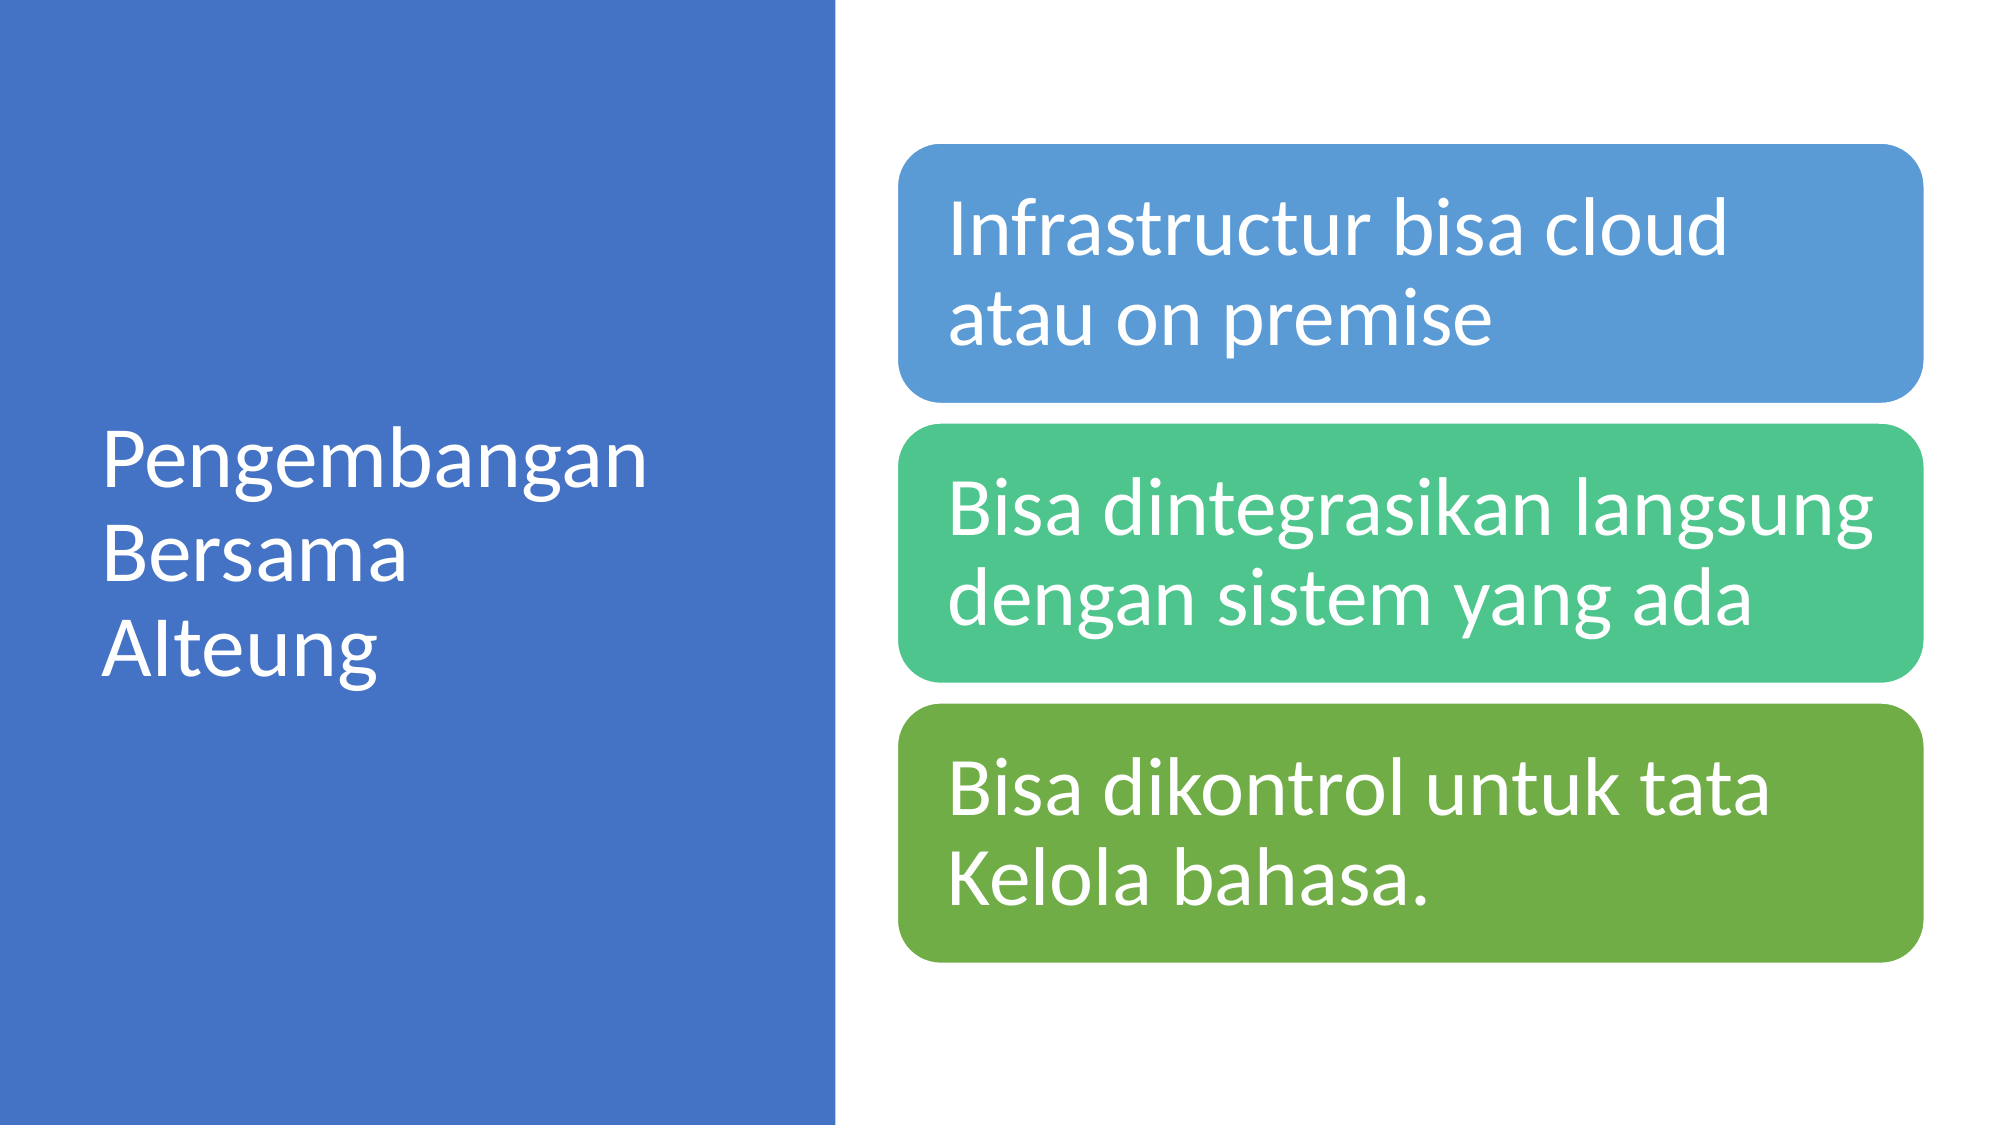

# Pengembangan Bersama AIteung
Infrastructur bisa cloud atau on premise
Bisa dintegrasikan langsung dengan sistem yang ada
Bisa dikontrol untuk tata Kelola bahasa.